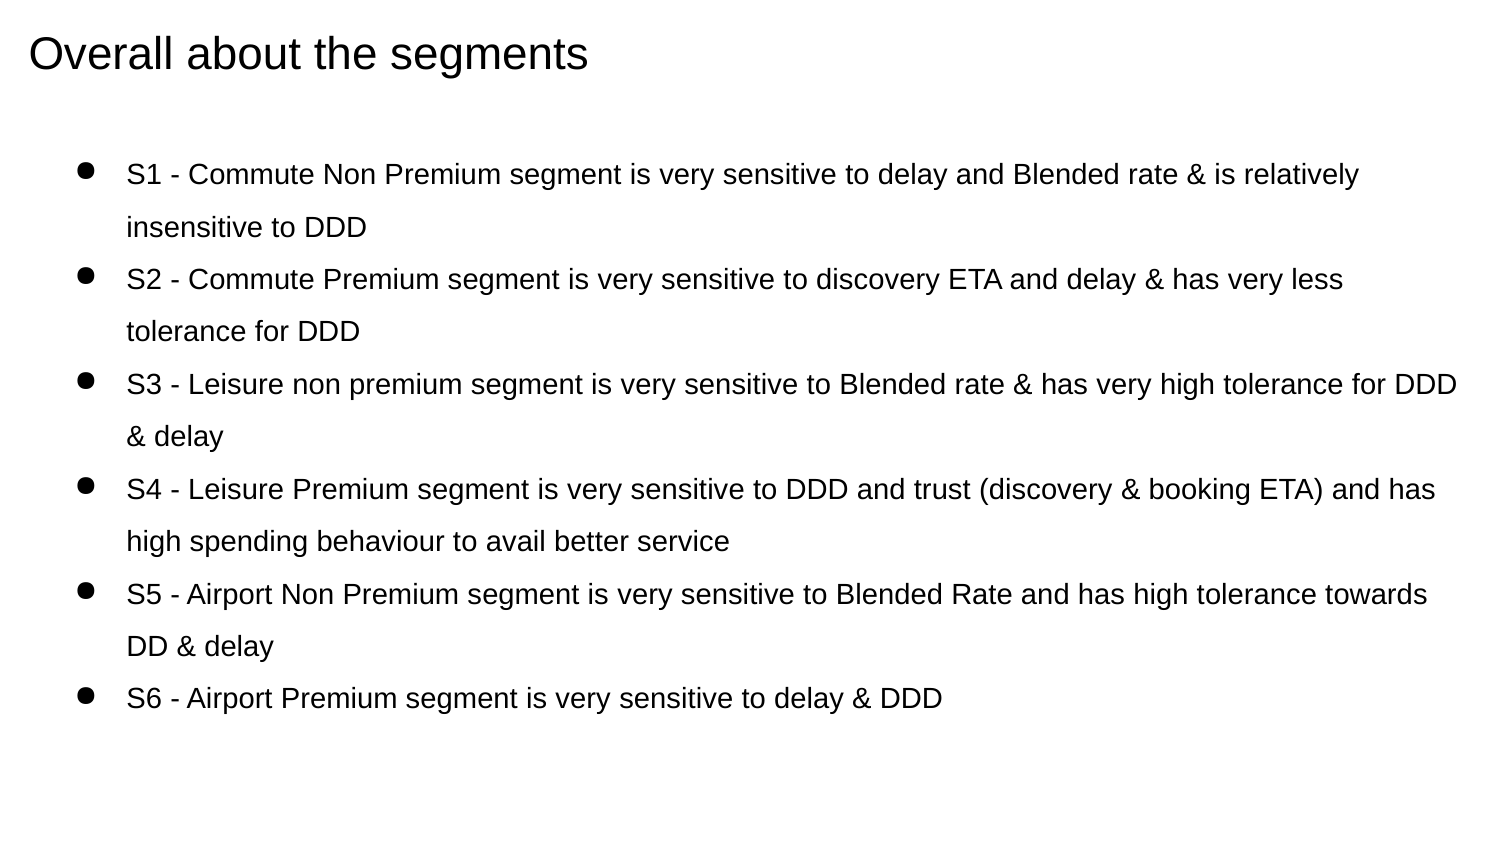

# Overall about the segments
S1 - Commute Non Premium segment is very sensitive to delay and Blended rate & is relatively insensitive to DDD
S2 - Commute Premium segment is very sensitive to discovery ETA and delay & has very less tolerance for DDD
S3 - Leisure non premium segment is very sensitive to Blended rate & has very high tolerance for DDD & delay
S4 - Leisure Premium segment is very sensitive to DDD and trust (discovery & booking ETA) and has high spending behaviour to avail better service
S5 - Airport Non Premium segment is very sensitive to Blended Rate and has high tolerance towards DD & delay
S6 - Airport Premium segment is very sensitive to delay & DDD